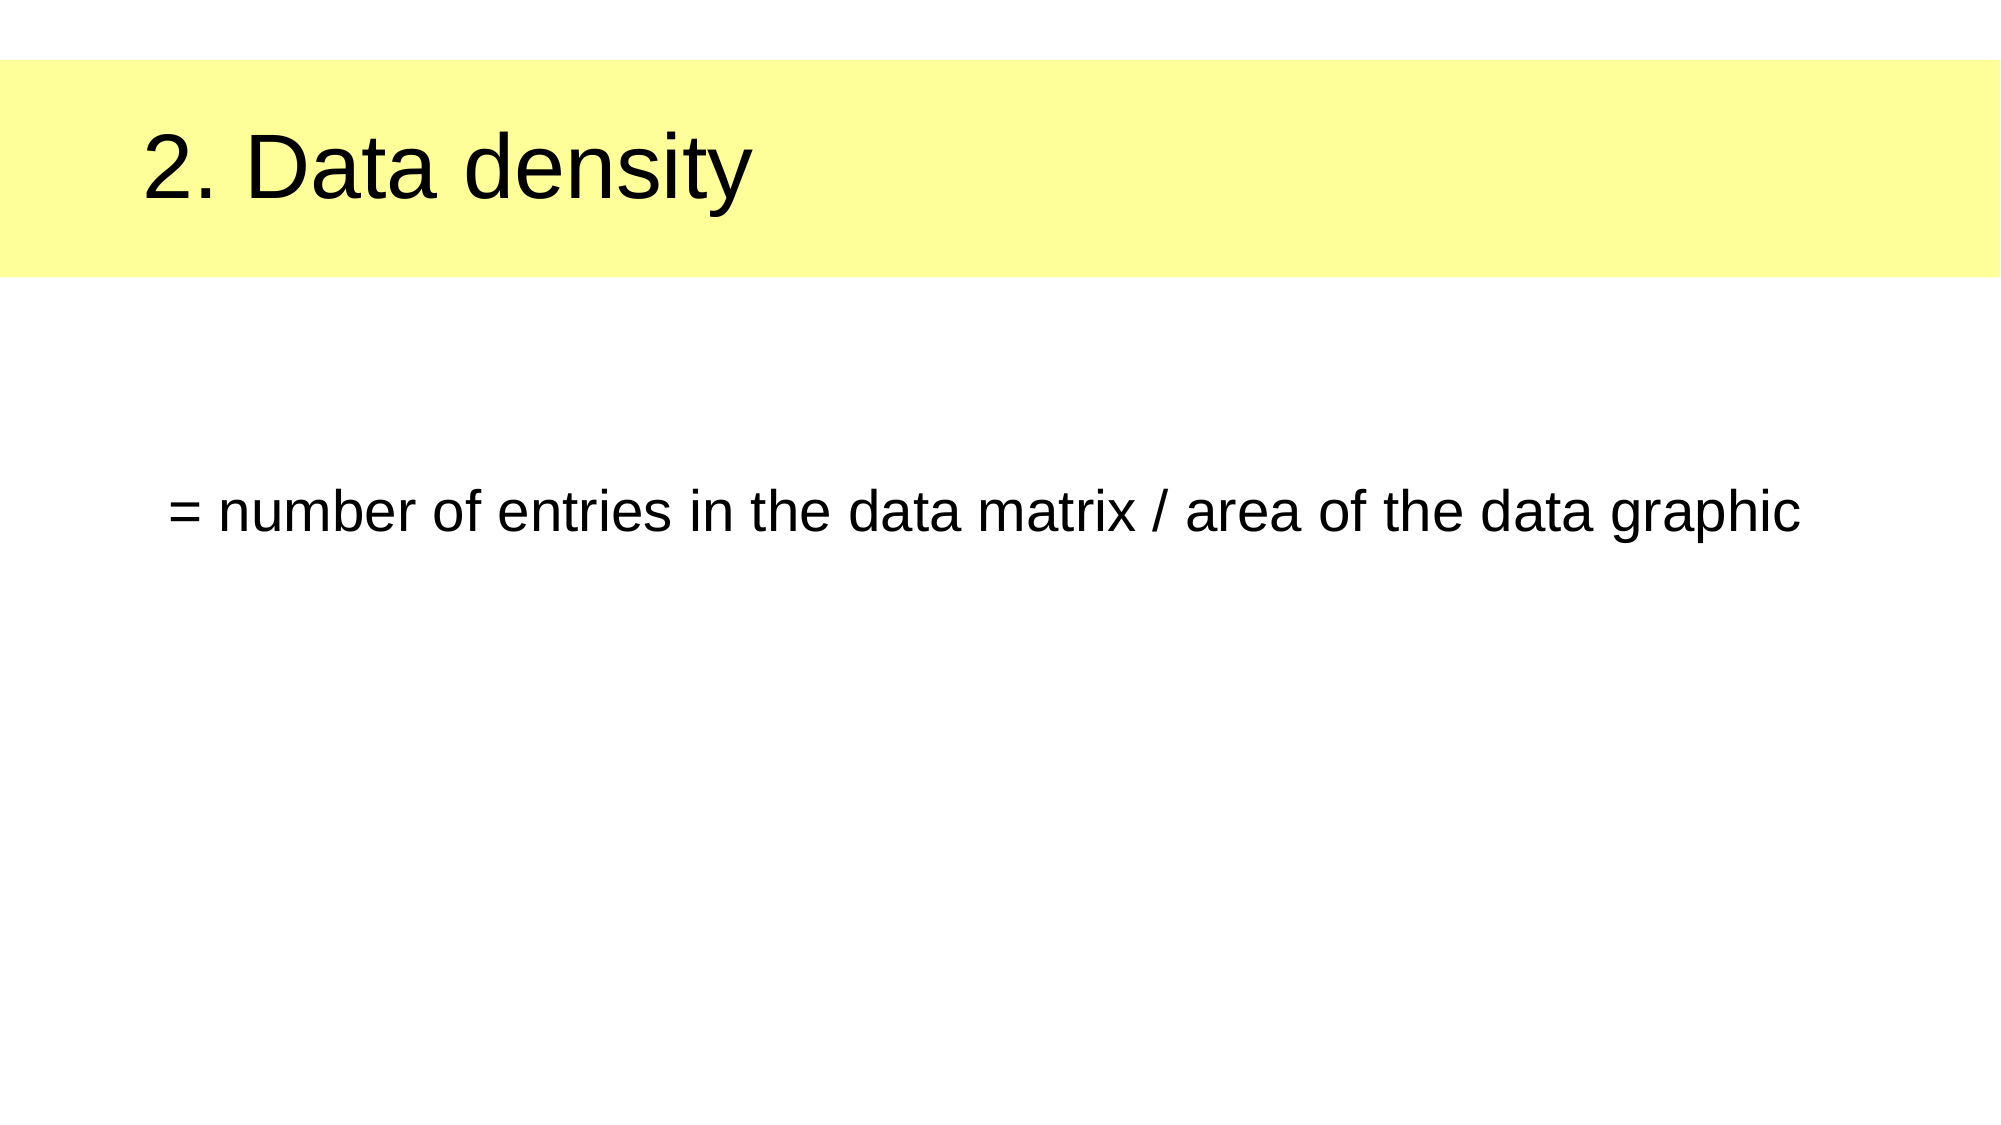

# 2. Data density

 = number of entries in the data matrix / area of the data graphic